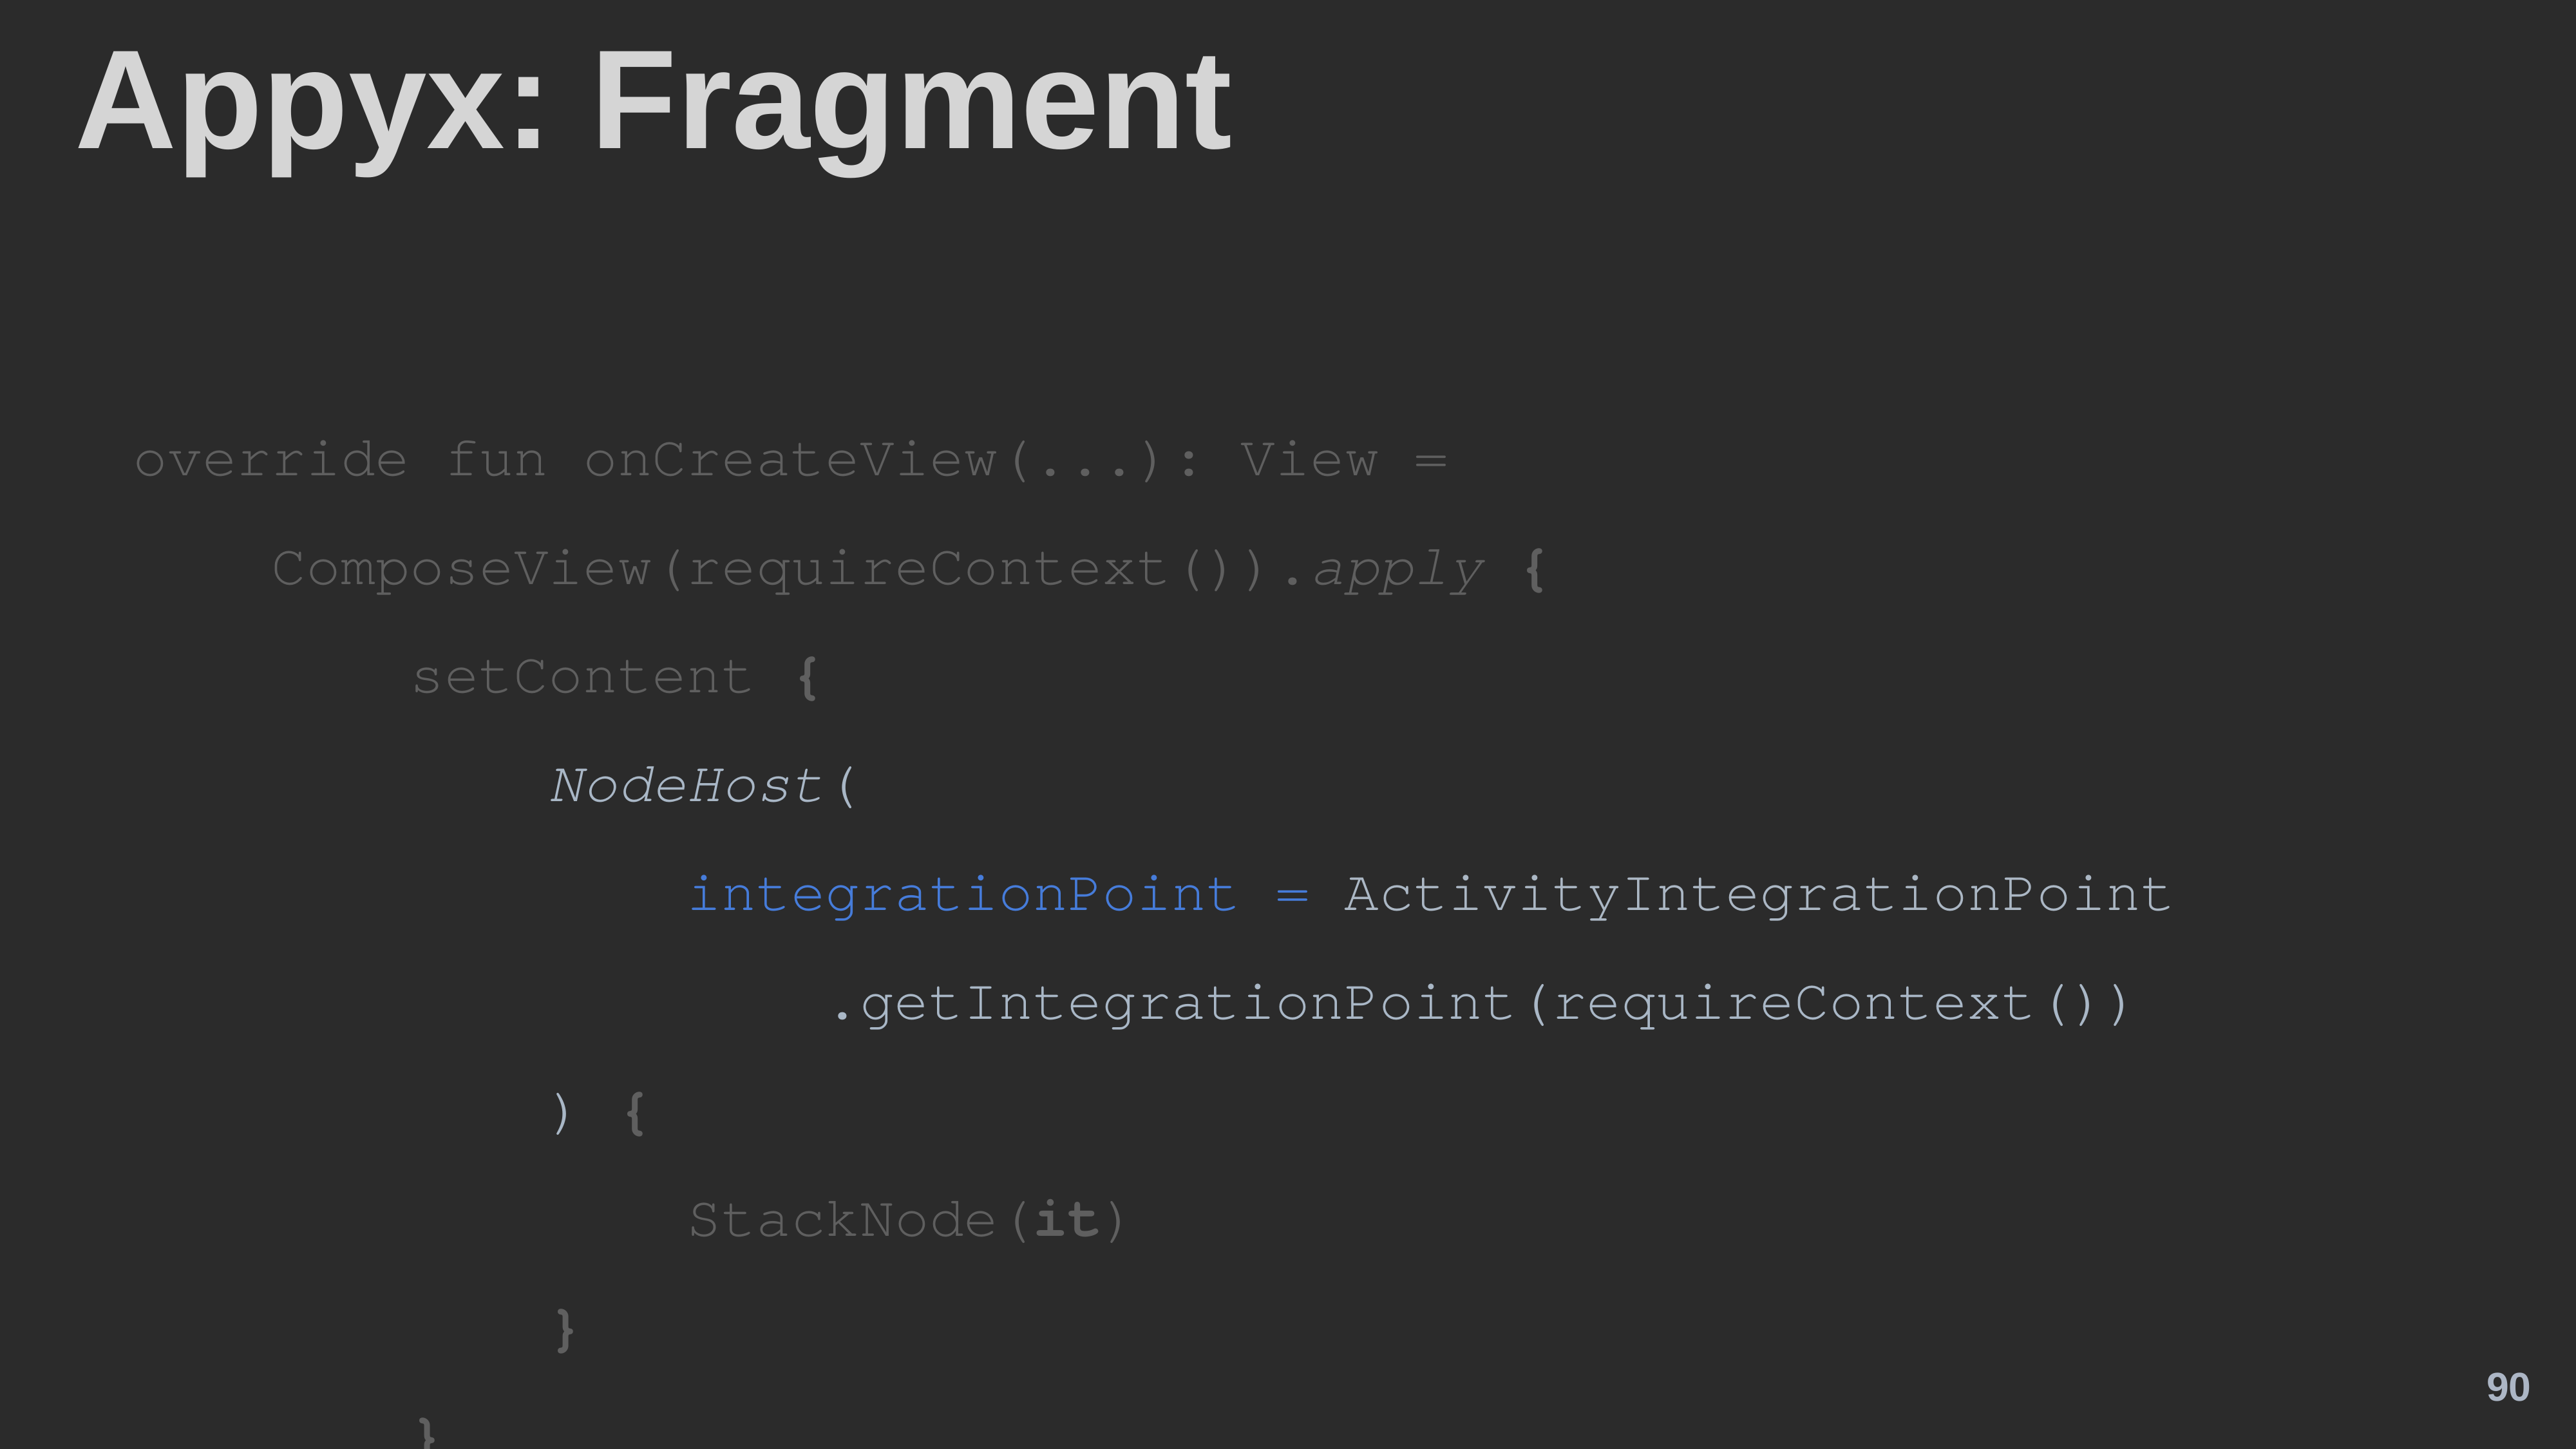

Appyx: Fragment
override fun onCreateView(...): View =
    ComposeView(requireContext()).apply {
        setContent {
            NodeHost(
                integrationPoint = ActivityIntegrationPoint
                    .getIntegrationPoint(requireContext())
            ) {
                StackNode(it)
            }
        }
    }
90
90